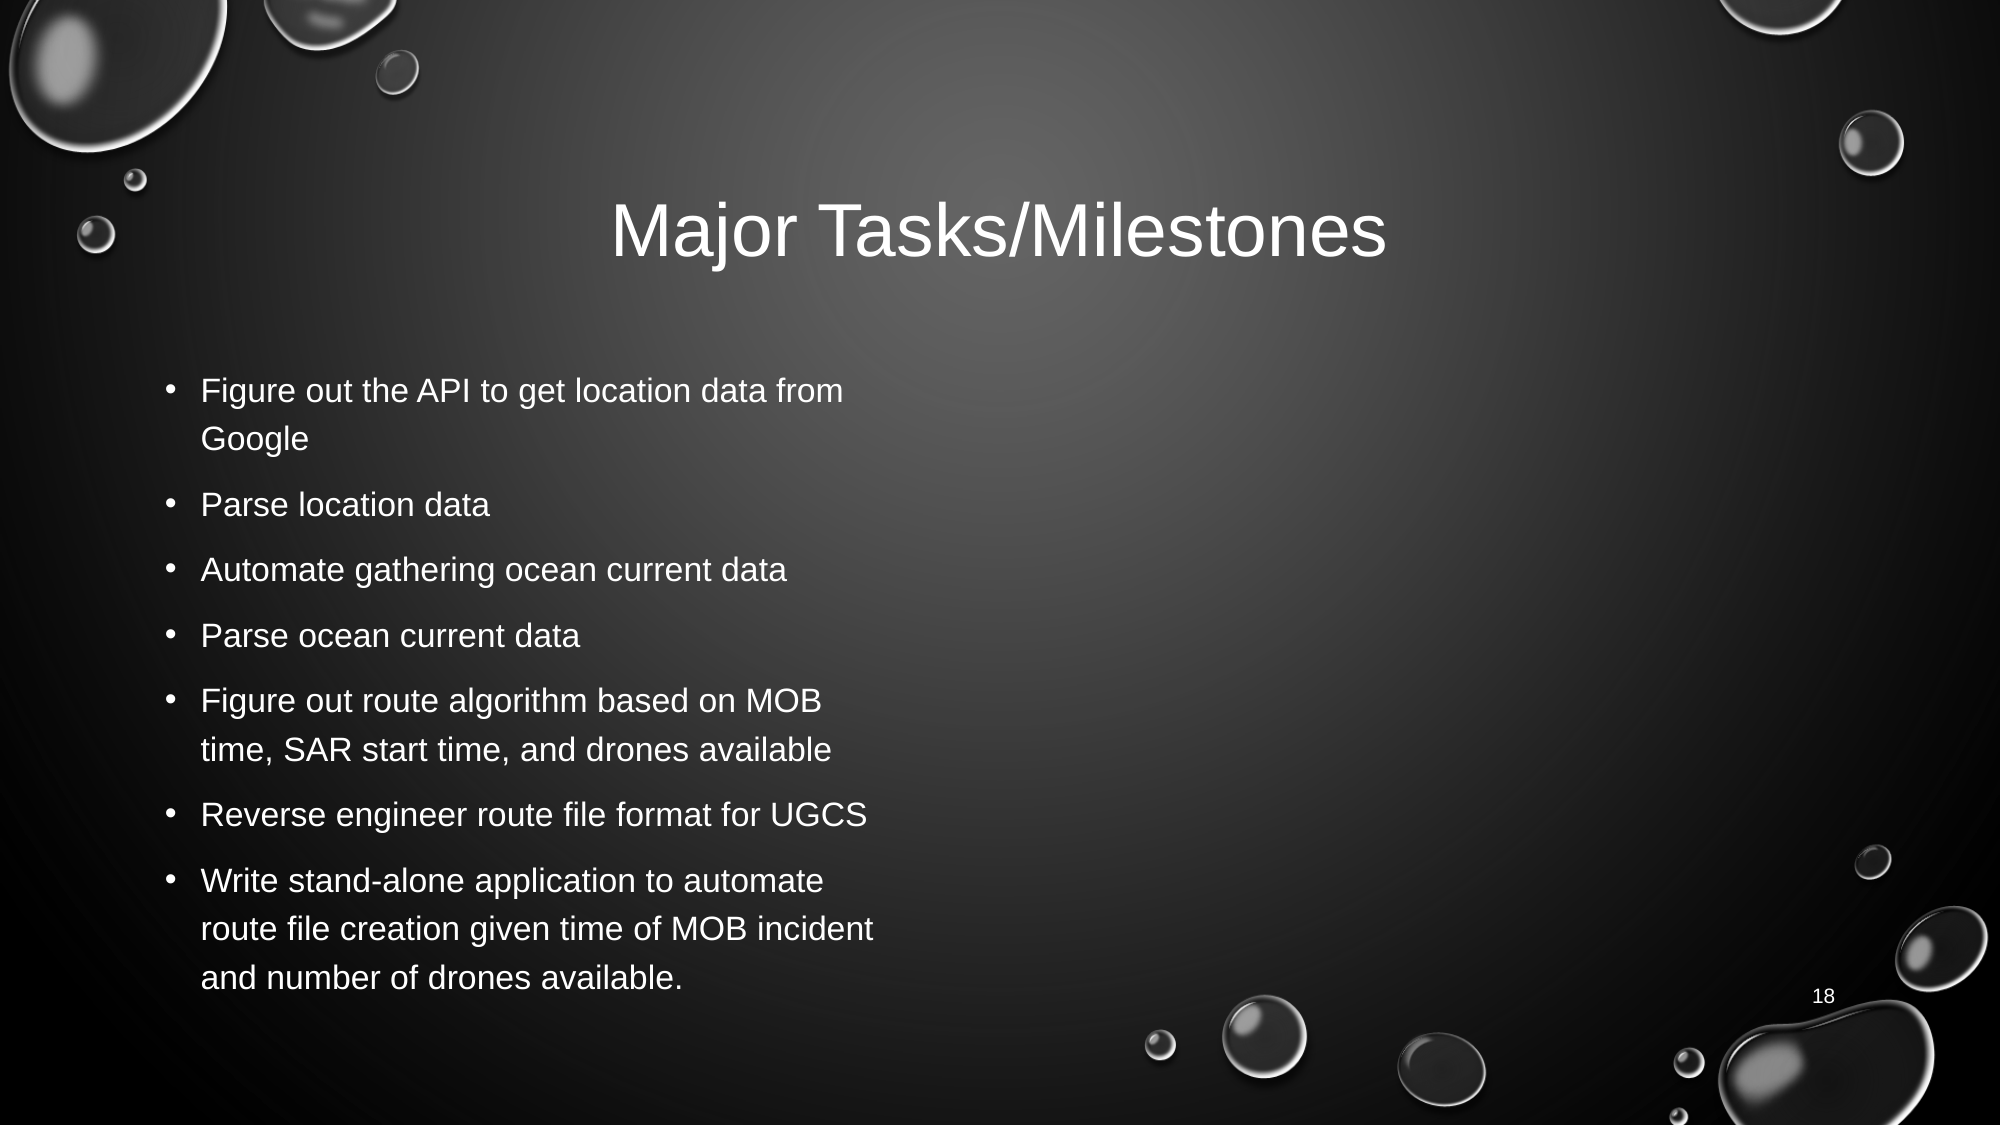

# Major Tasks/Milestones
Figure out the API to get location data from Google
Parse location data
Automate gathering ocean current data
Parse ocean current data
Figure out route algorithm based on MOB time, SAR start time, and drones available
Reverse engineer route file format for UGCS
Write stand-alone application to automate route file creation given time of MOB incident and number of drones available.

18